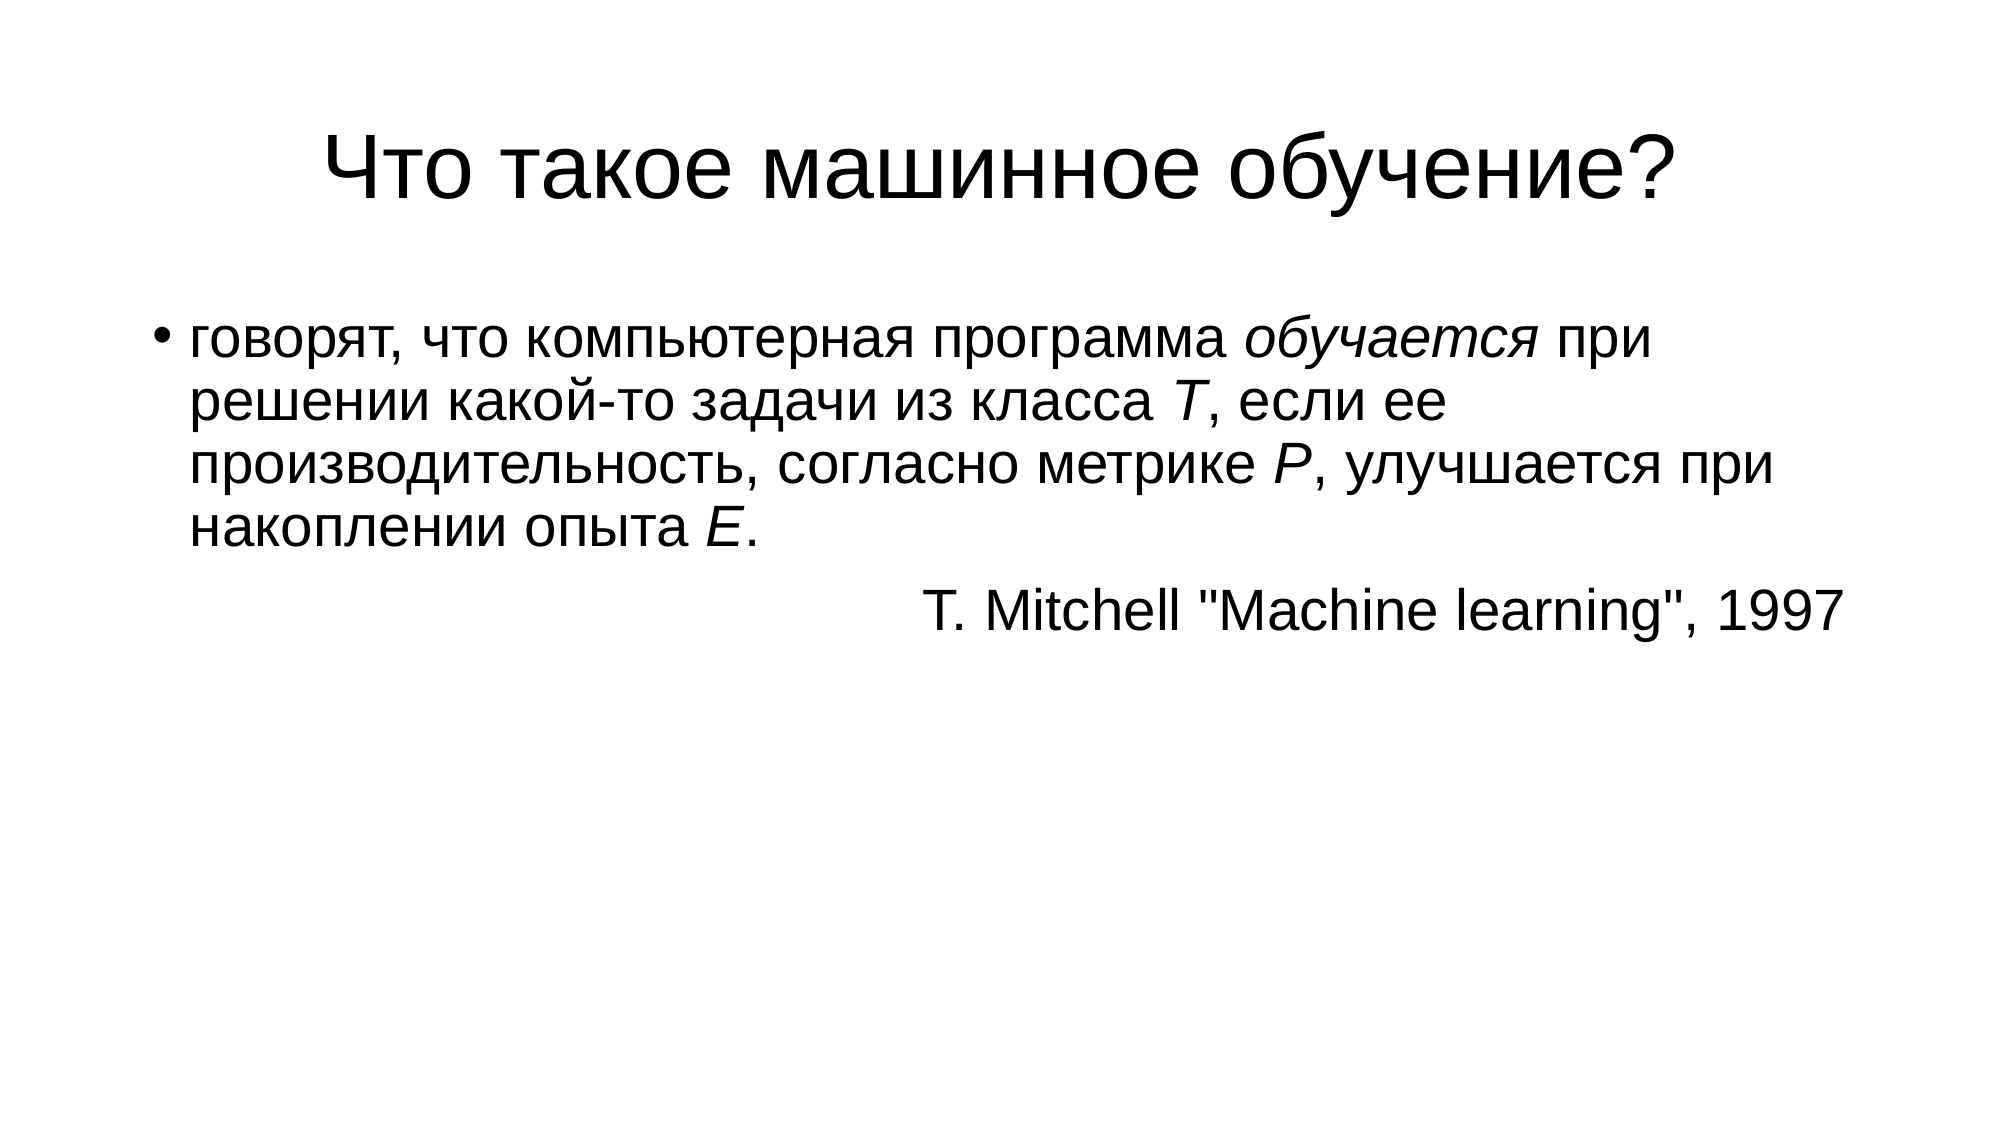

# Что такое машинное обучение?
говорят, что компьютерная программа обучается при решении какой-то задачи из класса T, если ее производительность, согласно метрике P, улучшается при накоплении опыта E.
T. Mitchell "Machine learning", 1997